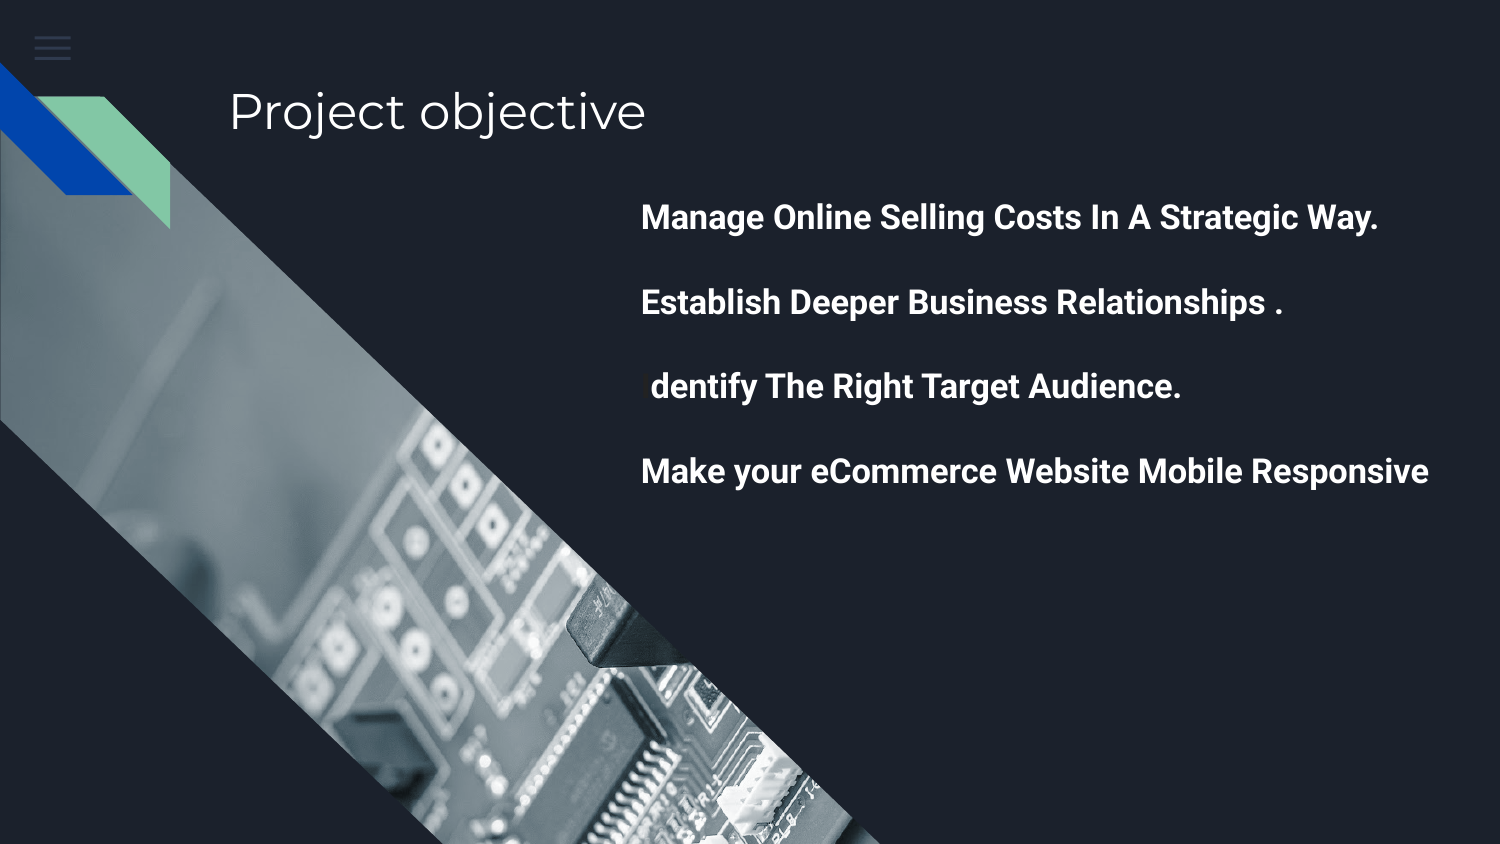

# Project objective
Manage Online Selling Costs In A Strategic Way.
Establish Deeper Business Relationships .
Identify The Right Target Audience.
Make your eCommerce Website Mobile Responsive